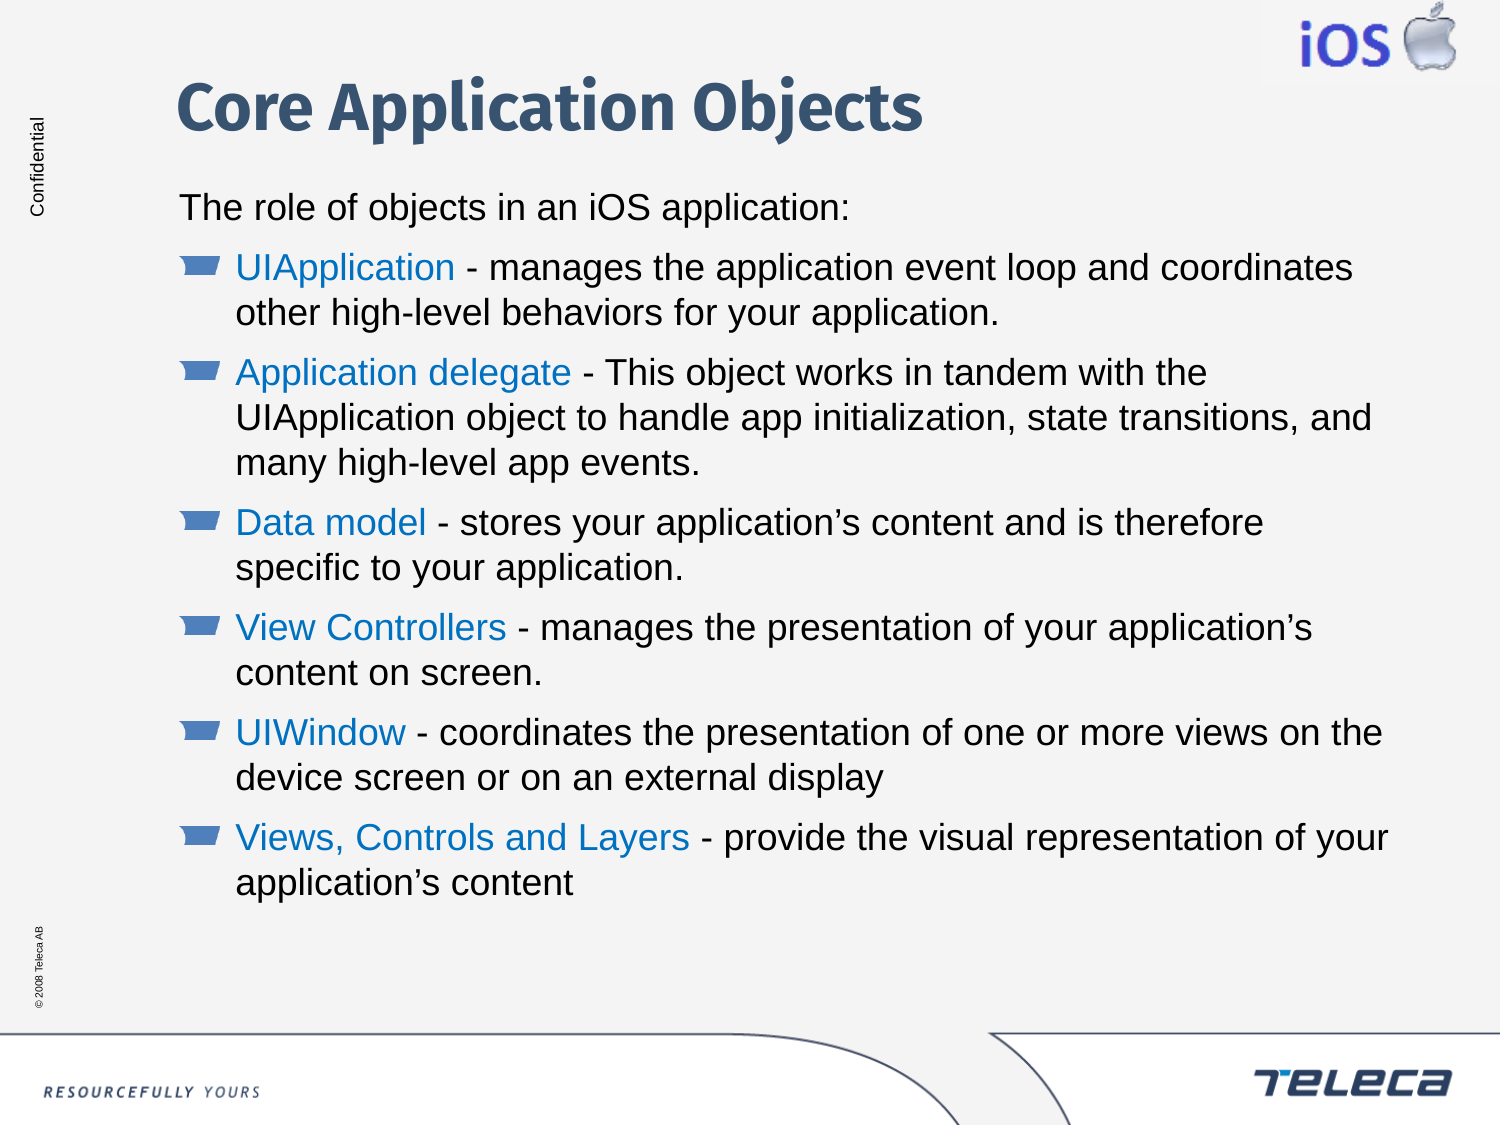

# Core Application Objects
The role of objects in an iOS application:
UIApplication - manages the application event loop and coordinates other high-level behaviors for your application.
Application delegate - This object works in tandem with the UIApplication object to handle app initialization, state transitions, and many high-level app events.
Data model - stores your application’s content and is therefore specific to your application.
View Controllers - manages the presentation of your application’s content on screen.
UIWindow - coordinates the presentation of one or more views on the device screen or on an external display
Views, Controls and Layers - provide the visual representation of your application’s content